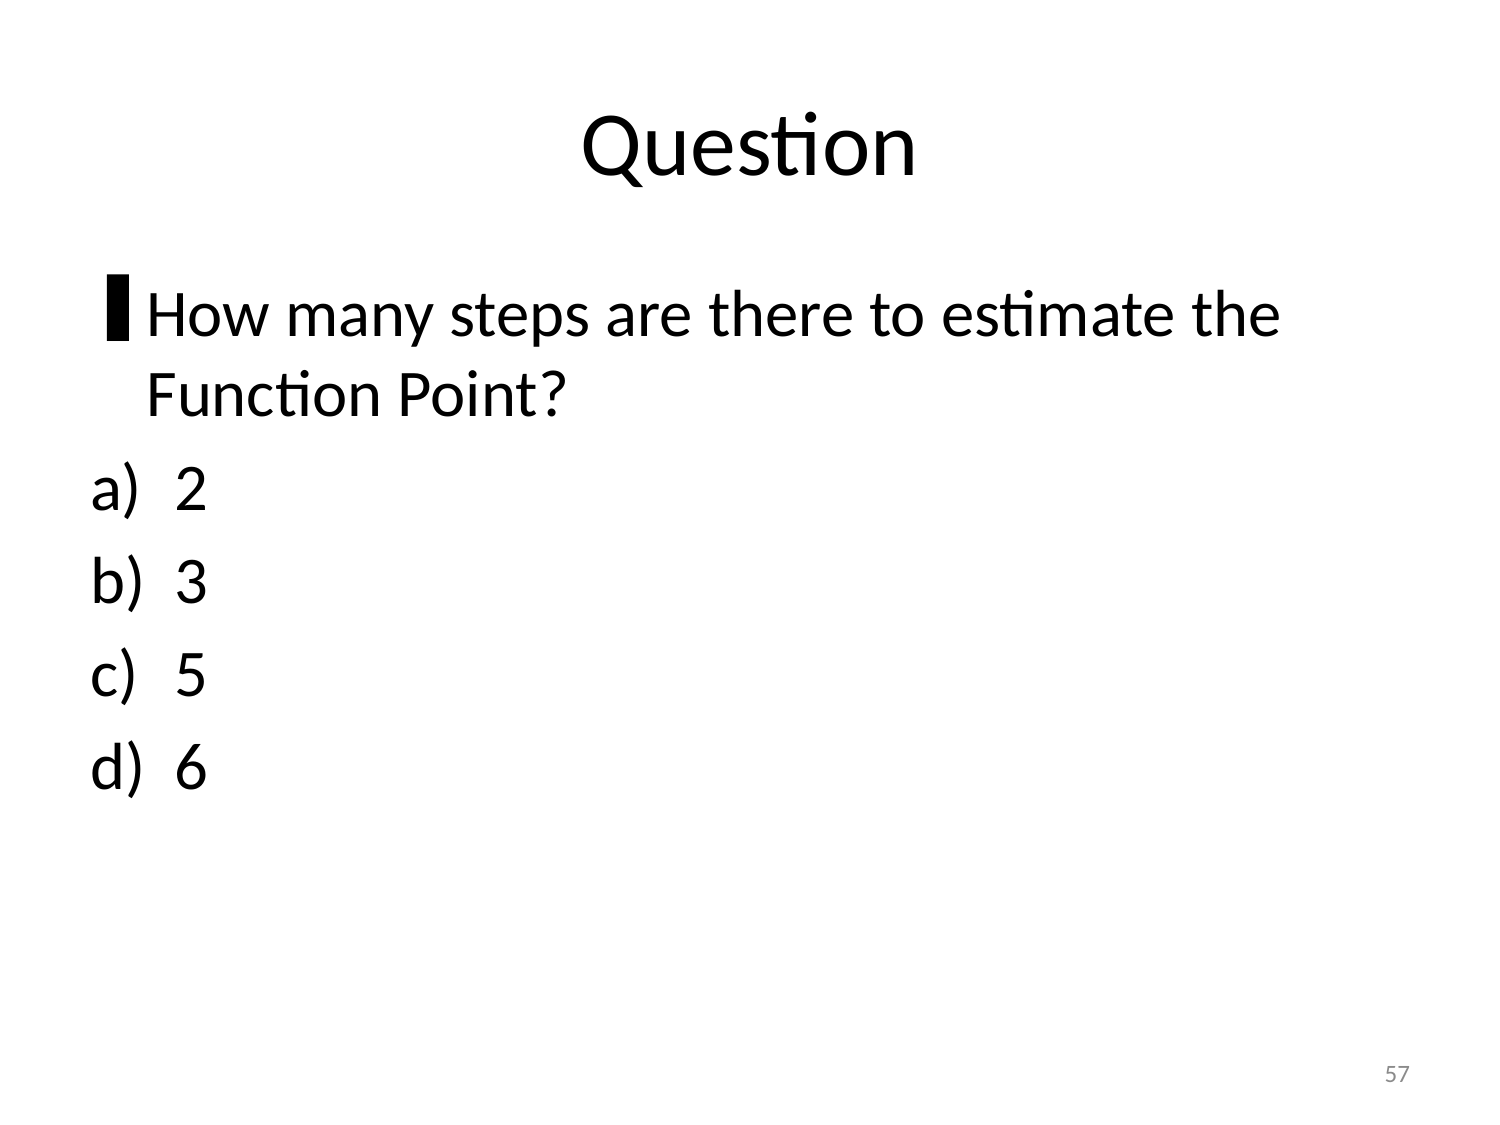

# Question
How many steps are there to estimate the Function Point?
2
3
5
6
57